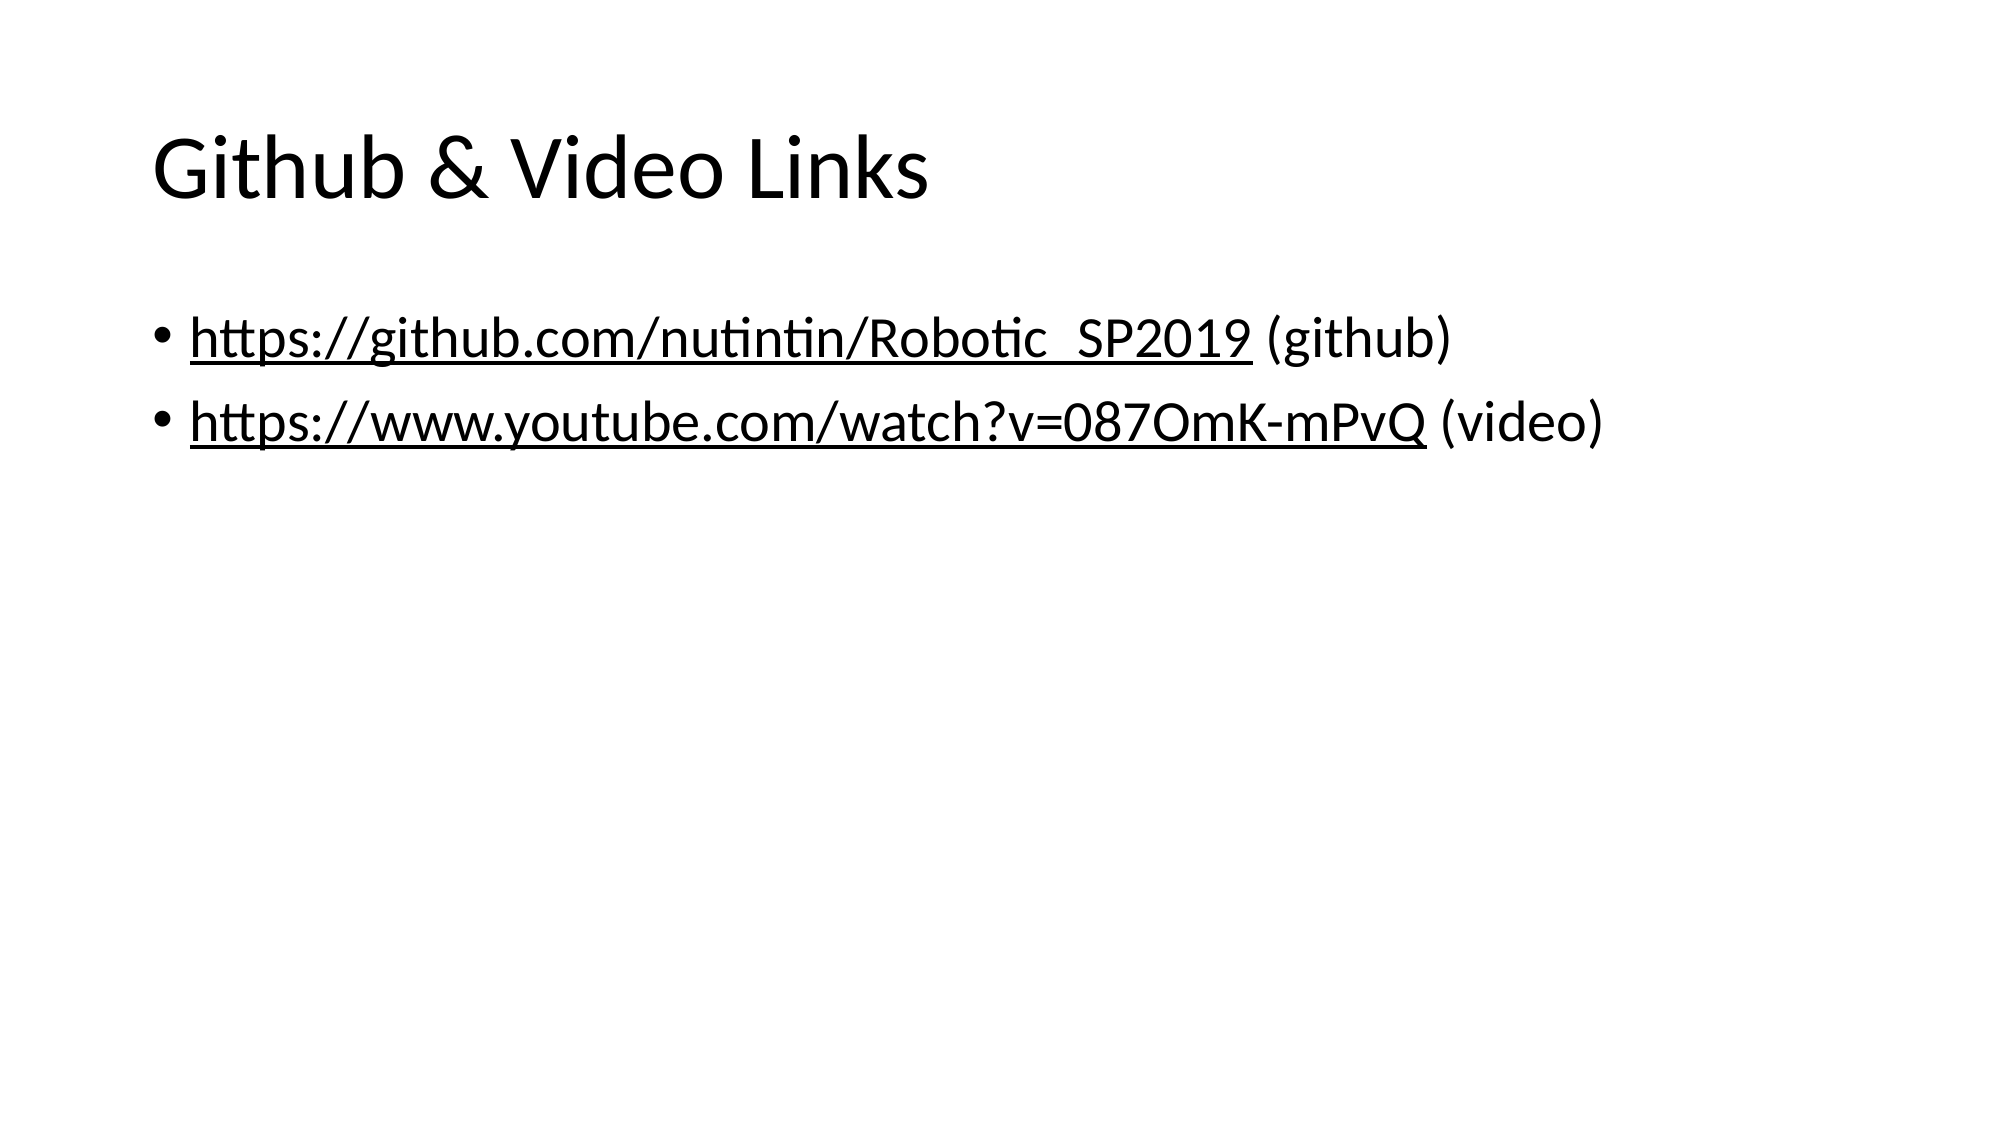

# Github & Video Links
https://github.com/nutintin/Robotic_SP2019 (github)
https://www.youtube.com/watch?v=087OmK-mPvQ (video)